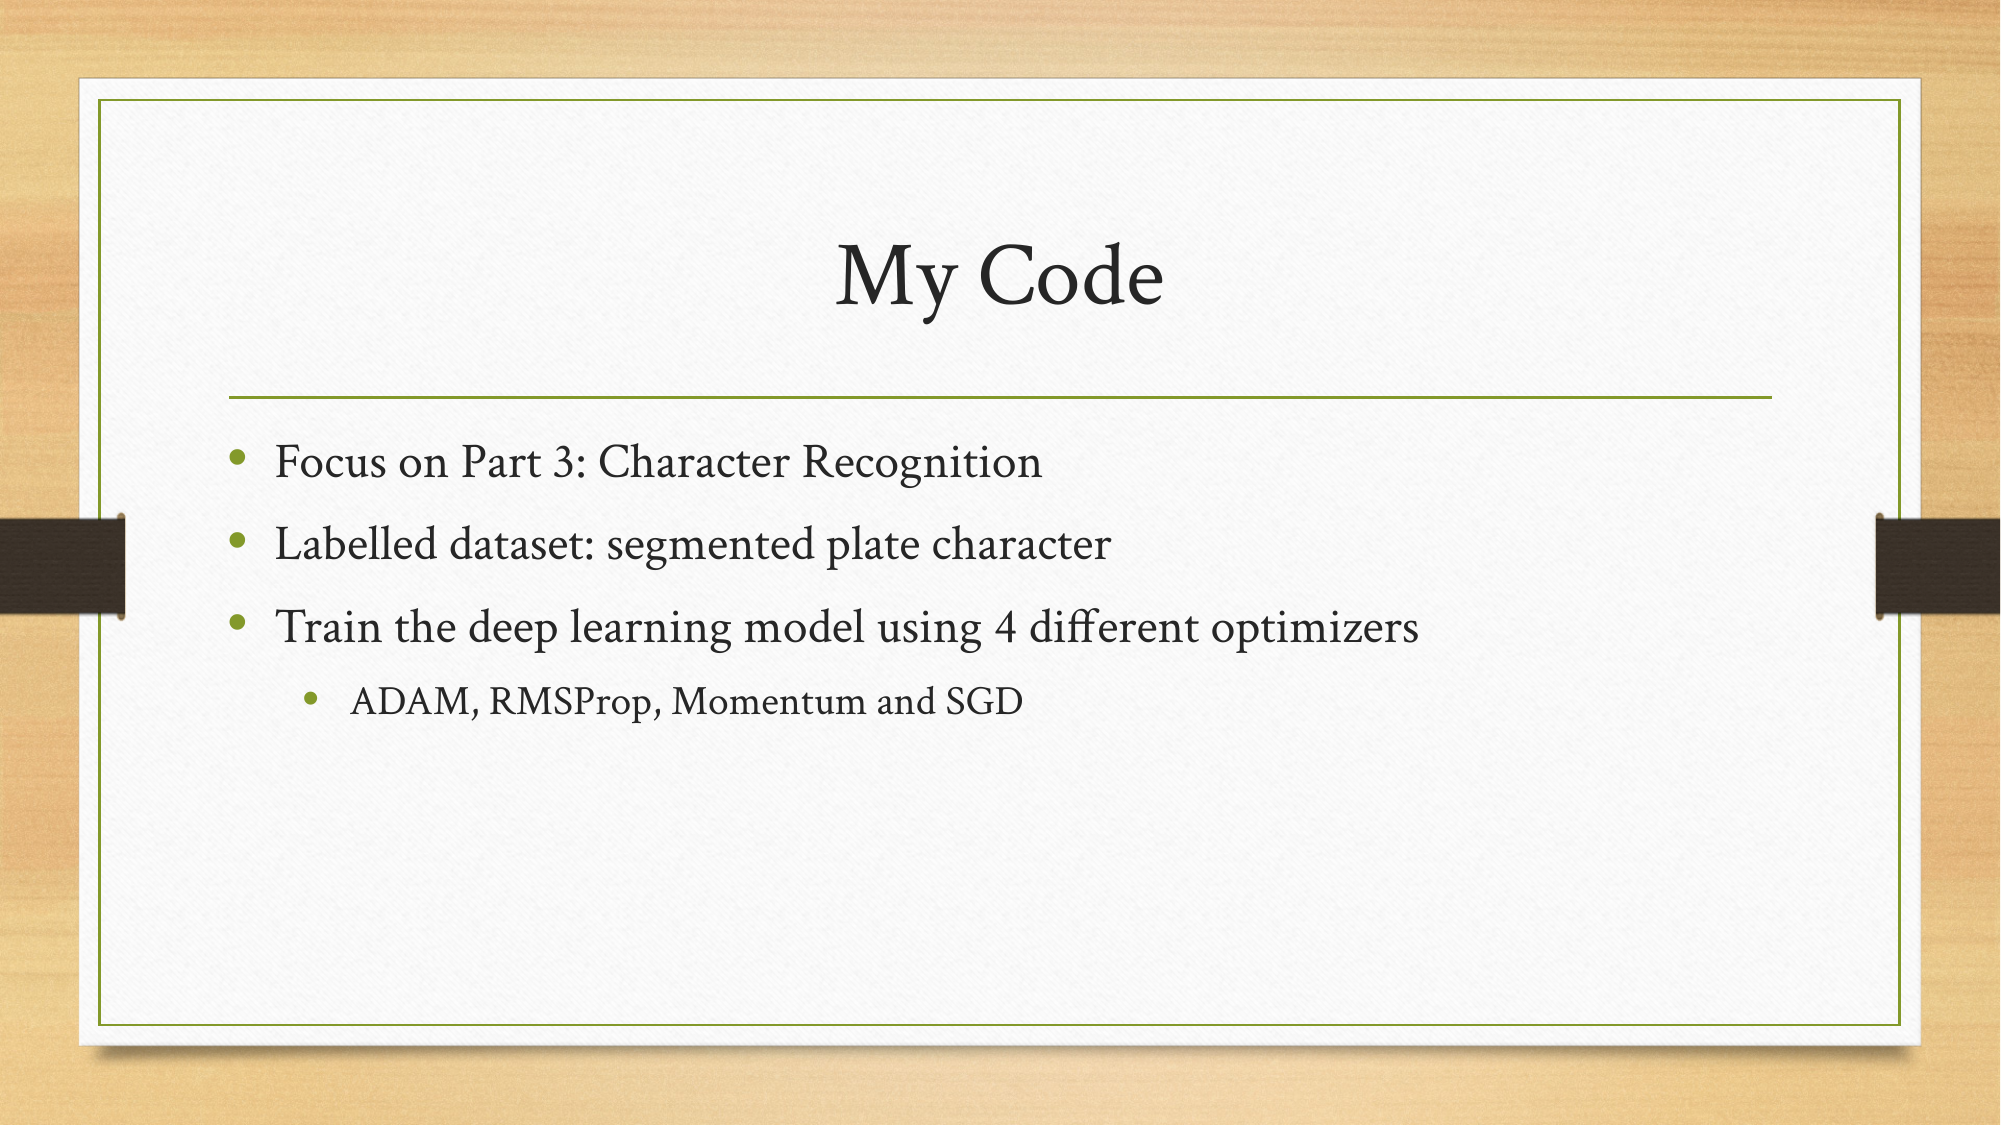

# My Code
Focus on Part 3: Character Recognition
Labelled dataset: segmented plate character
Train the deep learning model using 4 different optimizers
ADAM, RMSProp, Momentum and SGD